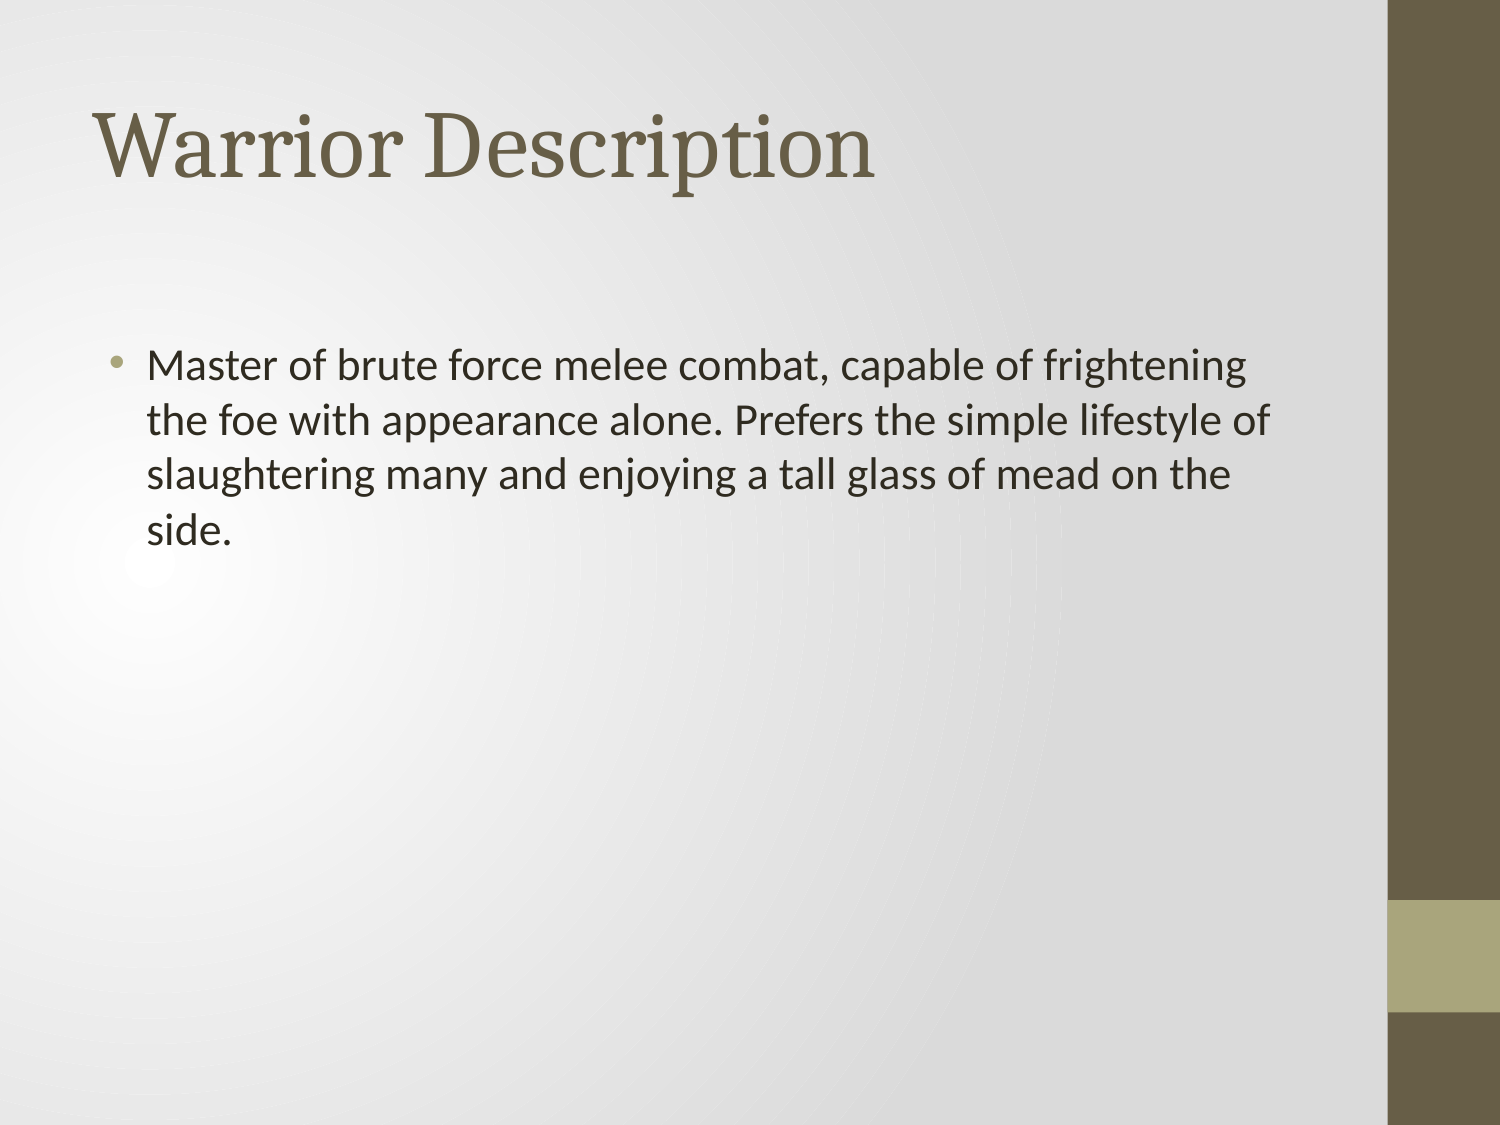

# Warrior Description

Master of brute force melee combat, capable of frightening the foe with appearance alone. Prefers the simple lifestyle of slaughtering many and enjoying a tall glass of mead on the side.